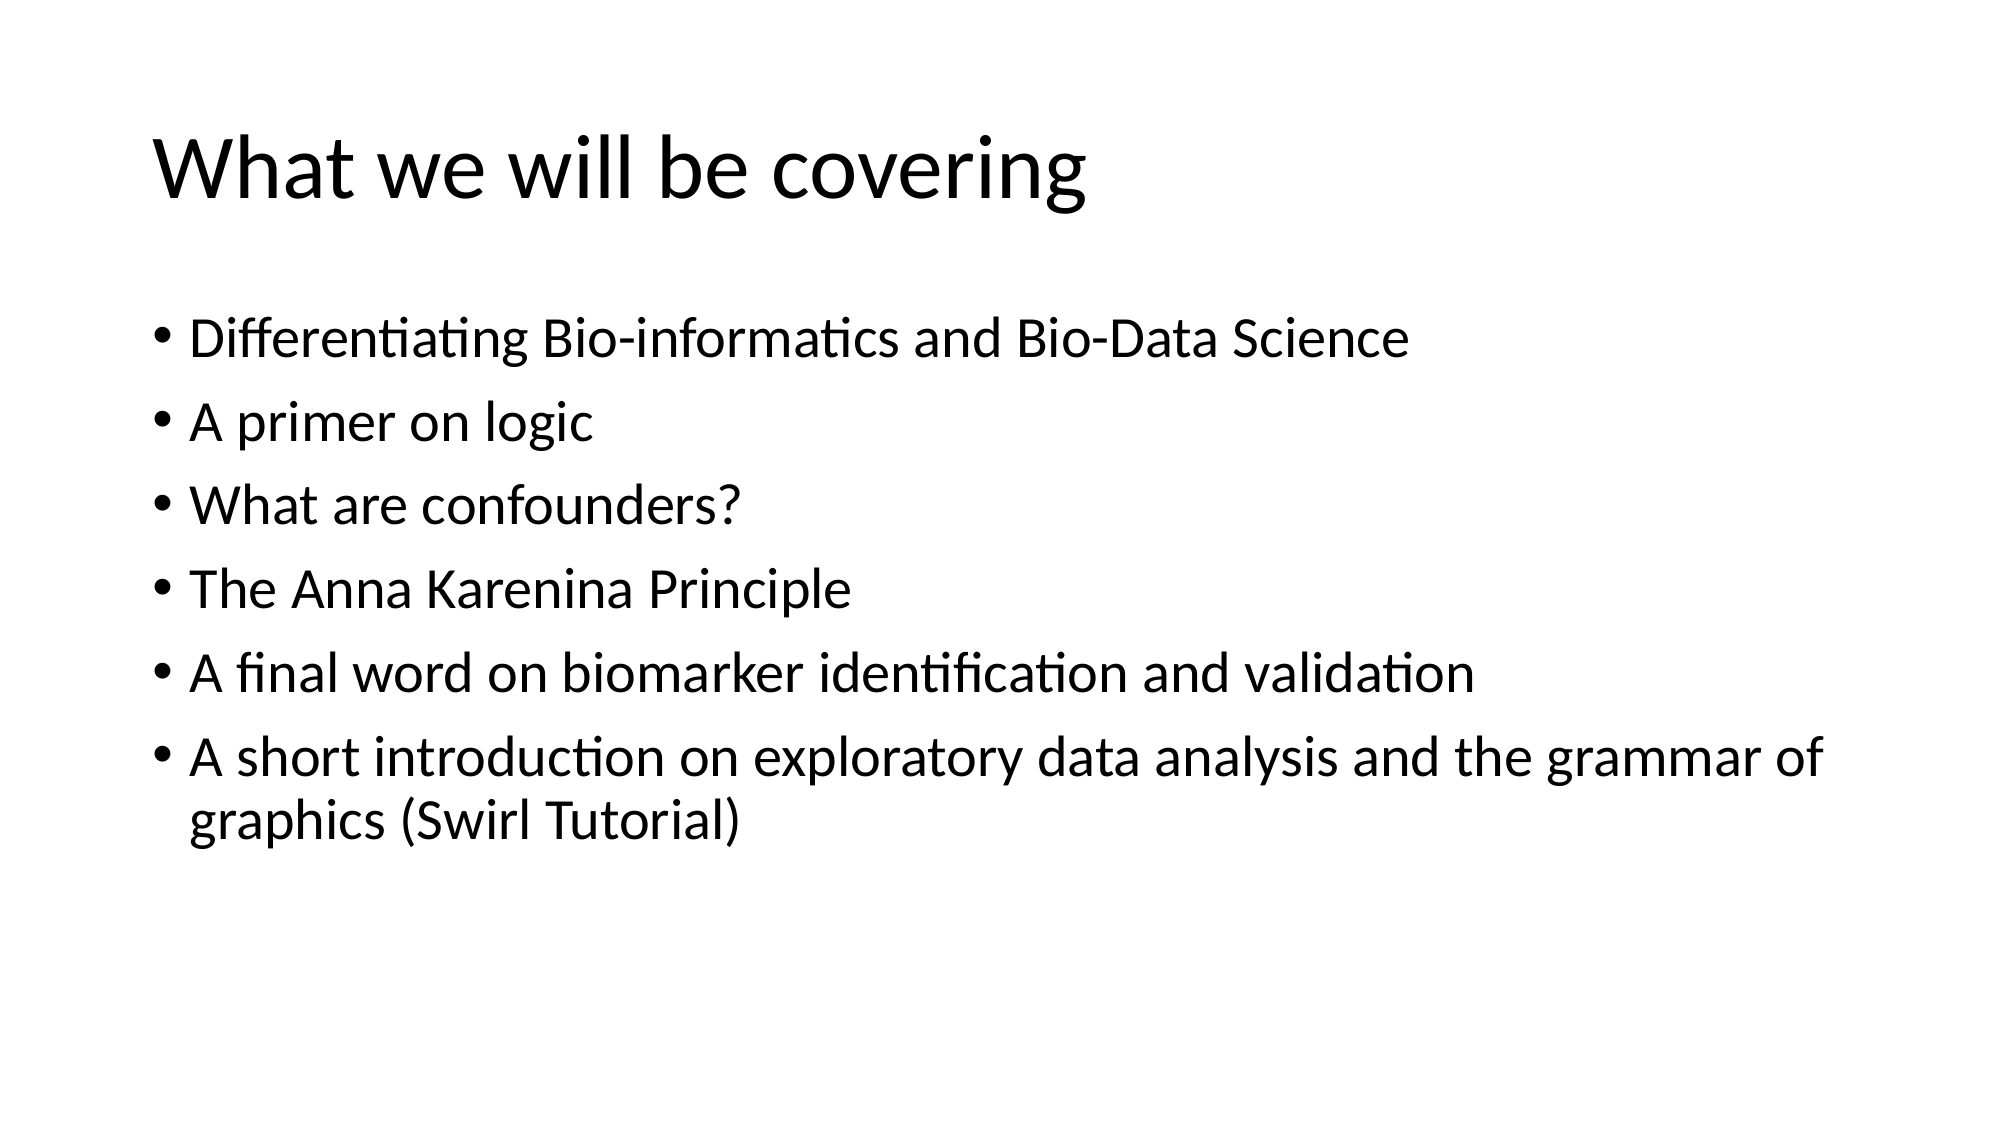

# What we will be covering
Differentiating Bio-informatics and Bio-Data Science
A primer on logic
What are confounders?
The Anna Karenina Principle
A final word on biomarker identification and validation
A short introduction on exploratory data analysis and the grammar of graphics (Swirl Tutorial)